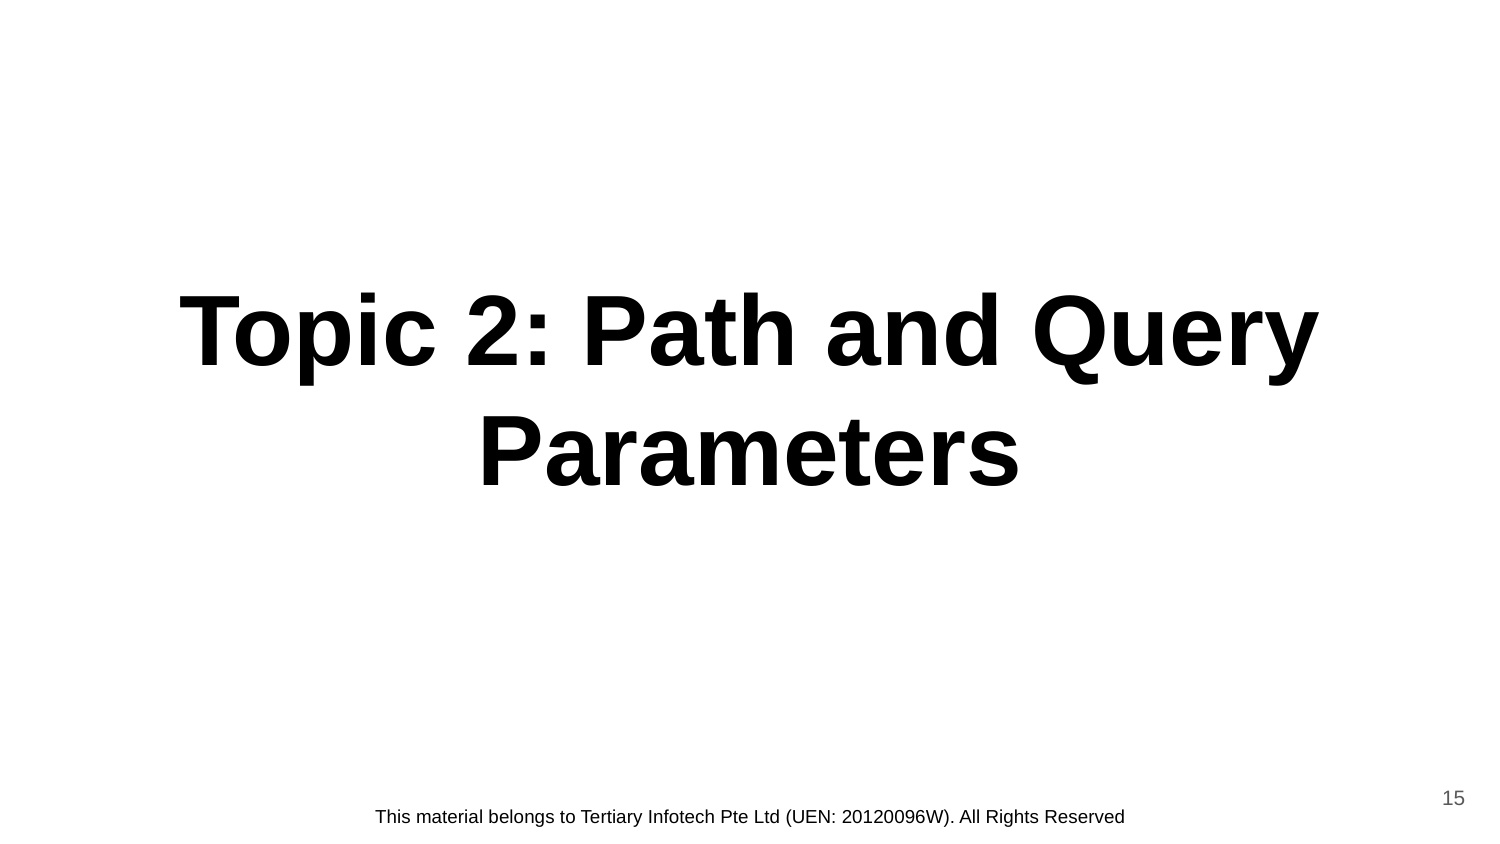

# Topic 2: Path and Query Parameters
15